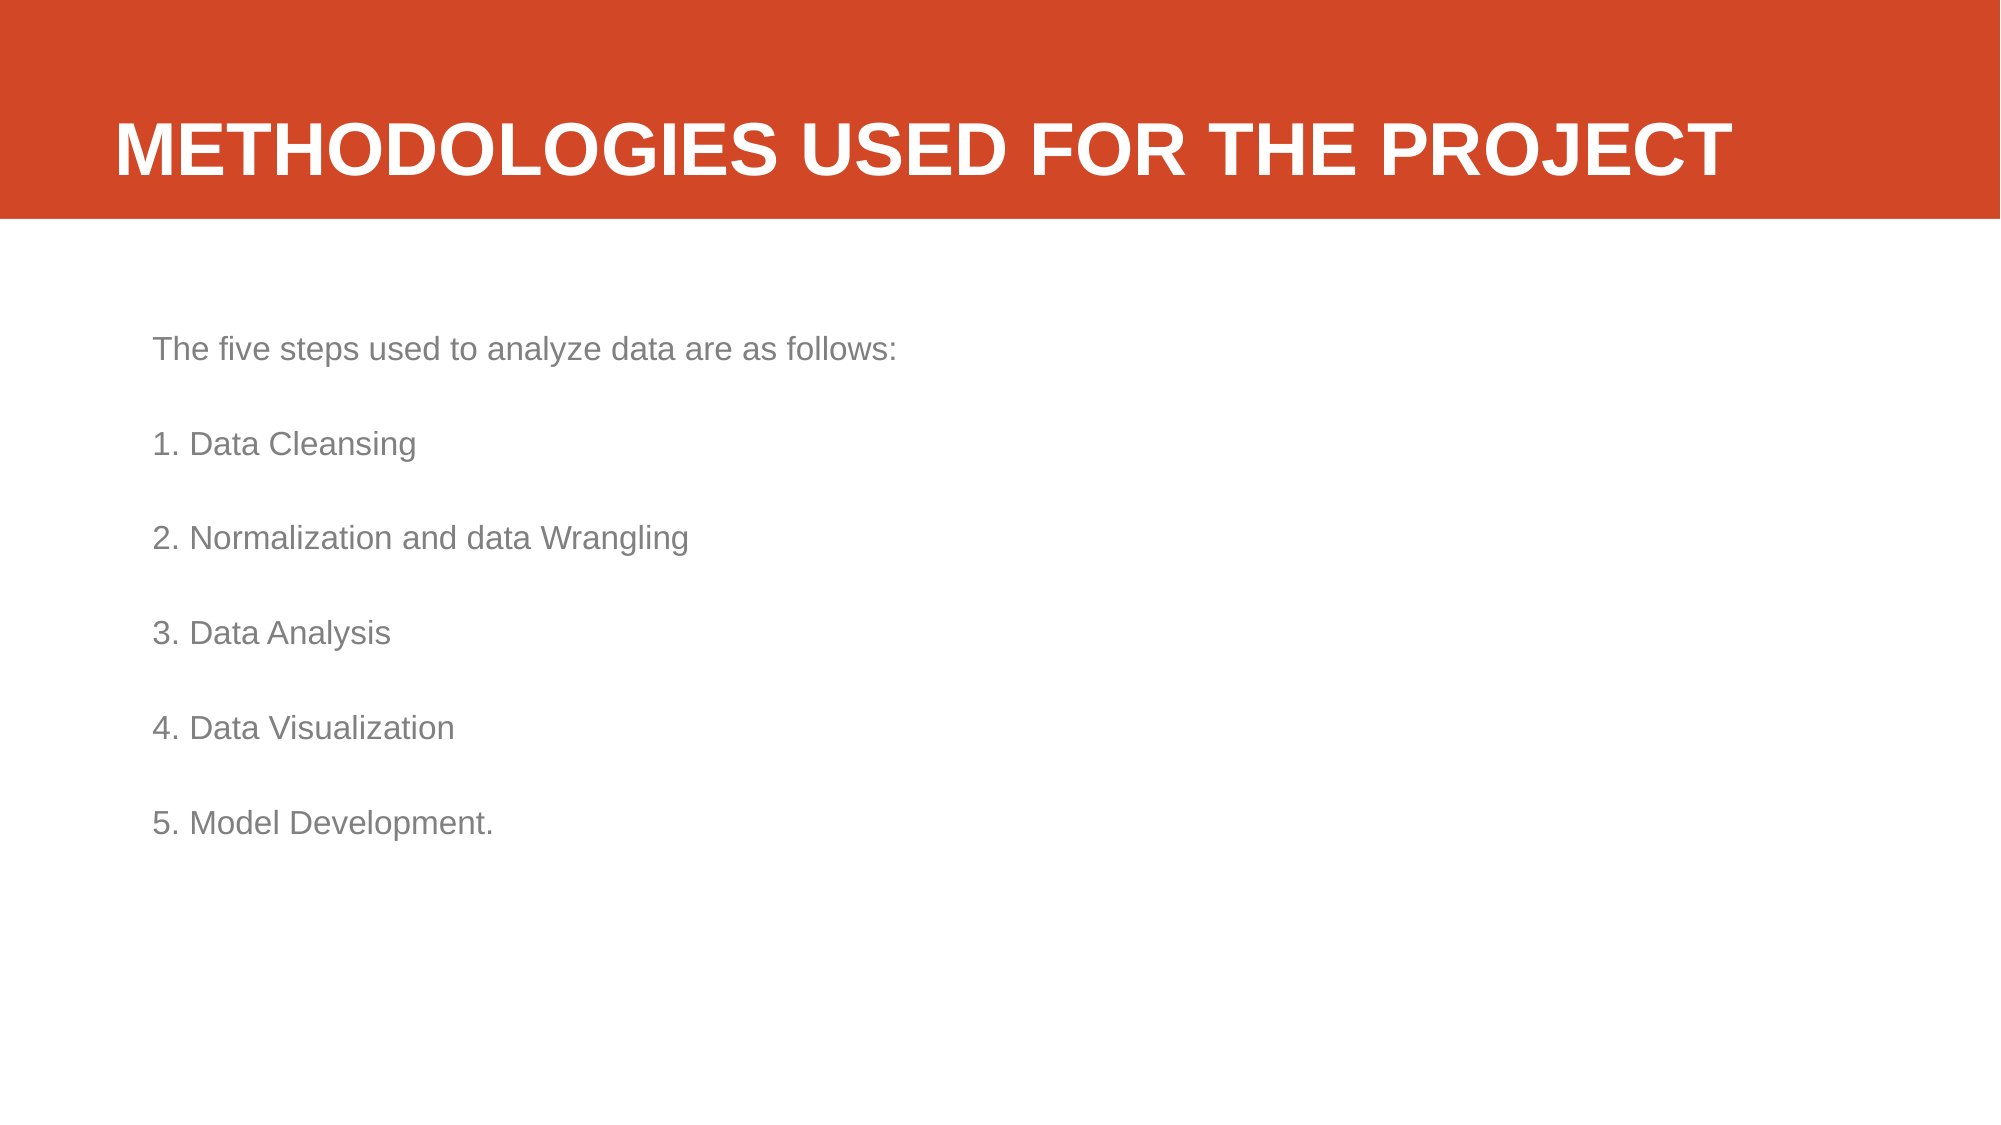

# METHODOLOGIES USED FOR THE PROJECT
The five steps used to analyze data are as follows:
1. Data Cleansing
2. Normalization and data Wrangling
3. Data Analysis
4. Data Visualization
5. Model Development.